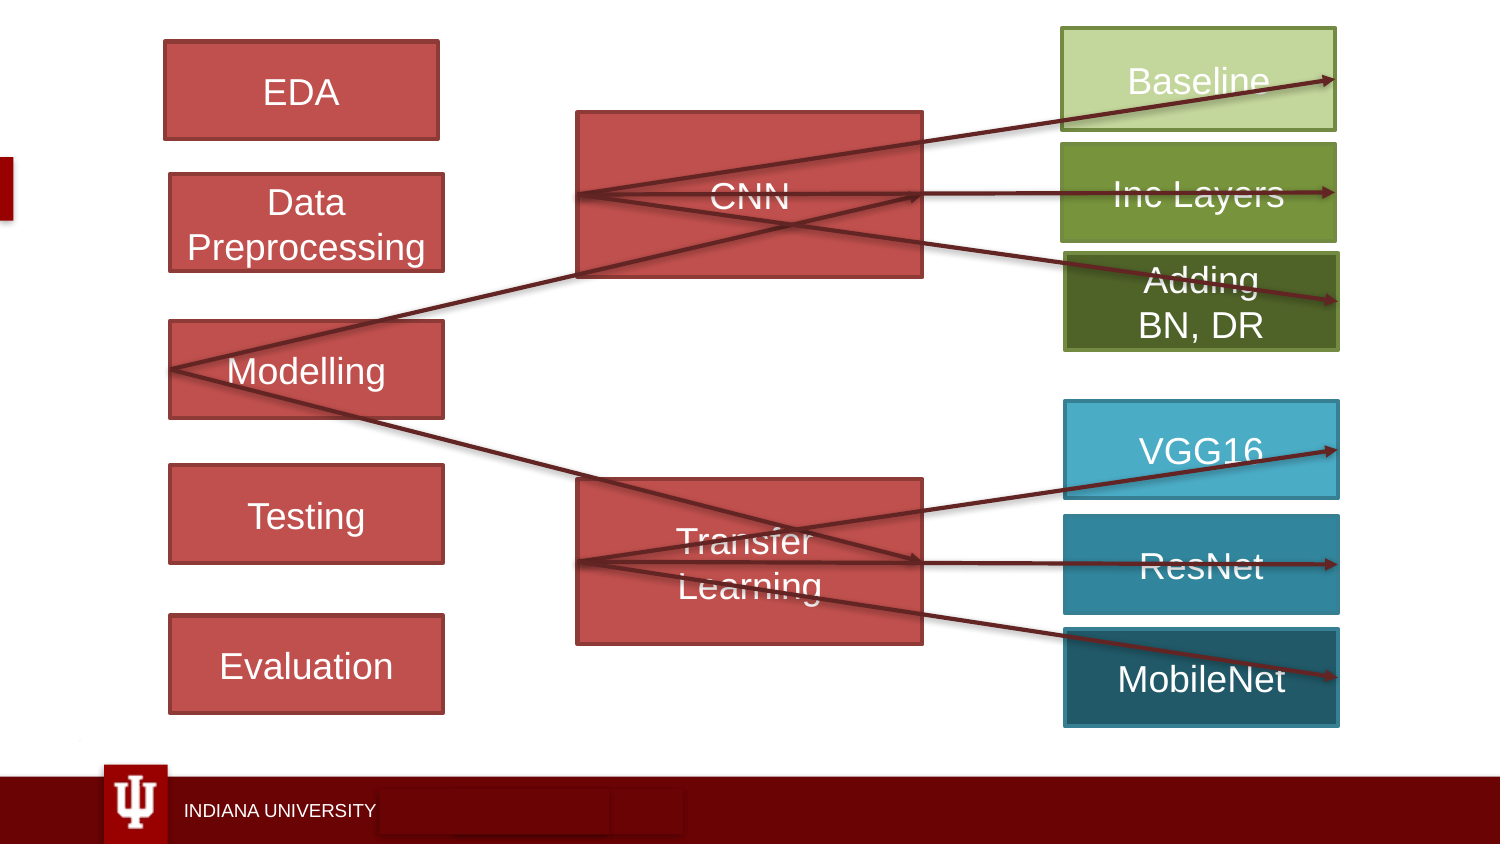

Baseline
EDA
CNN
Inc Layers
Data Preprocessing
Adding
BN, DR
Modelling
VGG16
Testing
Transfer
Learning
ResNet
Evaluation
MobileNet